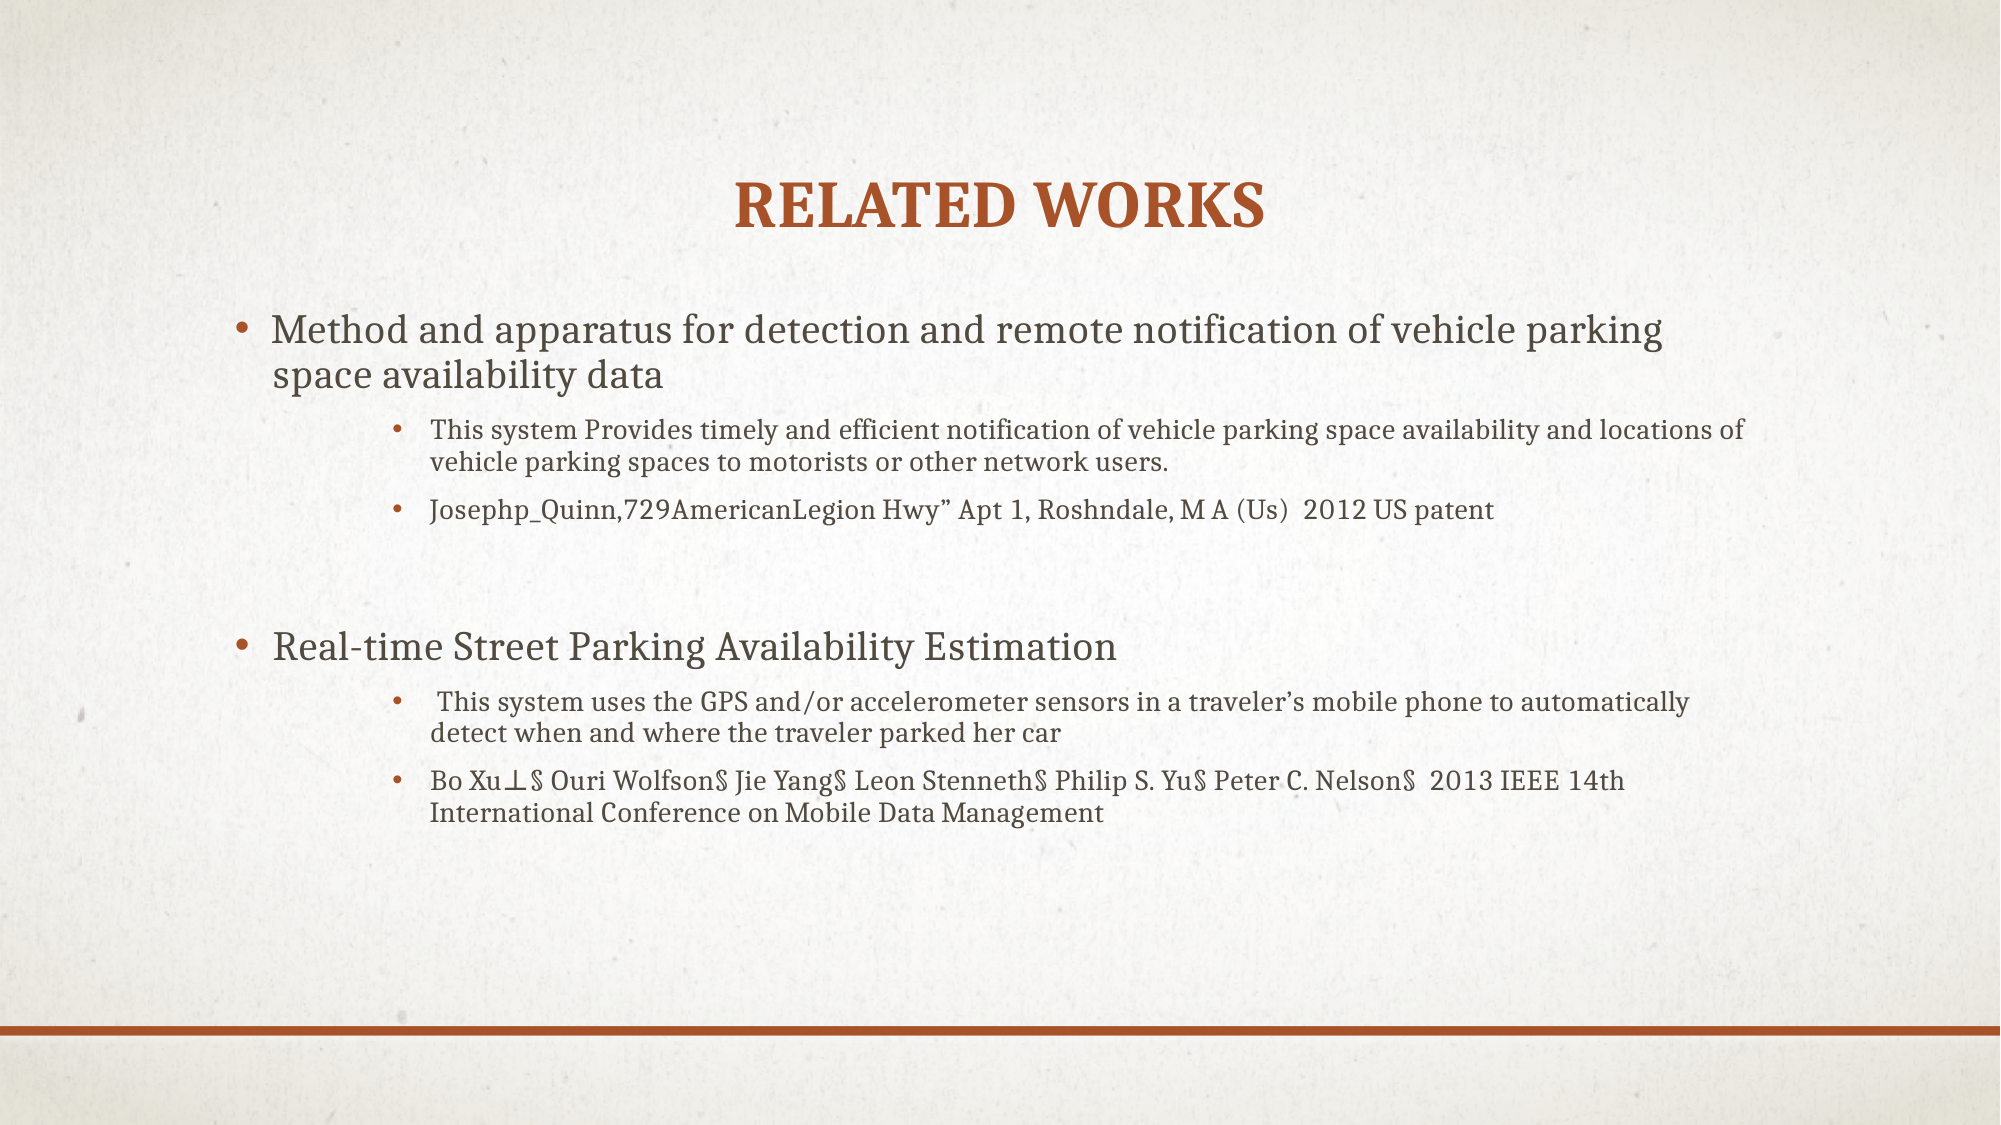

# Related works
Method and apparatus for detection and remote notification of vehicle parking space availability data
This system Provides timely and efficient notification of vehicle parking space availability and locations of vehicle parking spaces to motorists or other network users.
Josephp_Quinn,729AmericanLegion Hwy” Apt 1, Roshndale, M A (Us)  2012 US patent

Real-time Street Parking Availability Estimation
 This system uses the GPS and/or accelerometer sensors in a traveler’s mobile phone to automatically detect when and where the traveler parked her car
Bo Xu⊥§ Ouri Wolfson§ Jie Yang§ Leon Stenneth§ Philip S. Yu§ Peter C. Nelson§  2013 IEEE 14th International Conference on Mobile Data Management